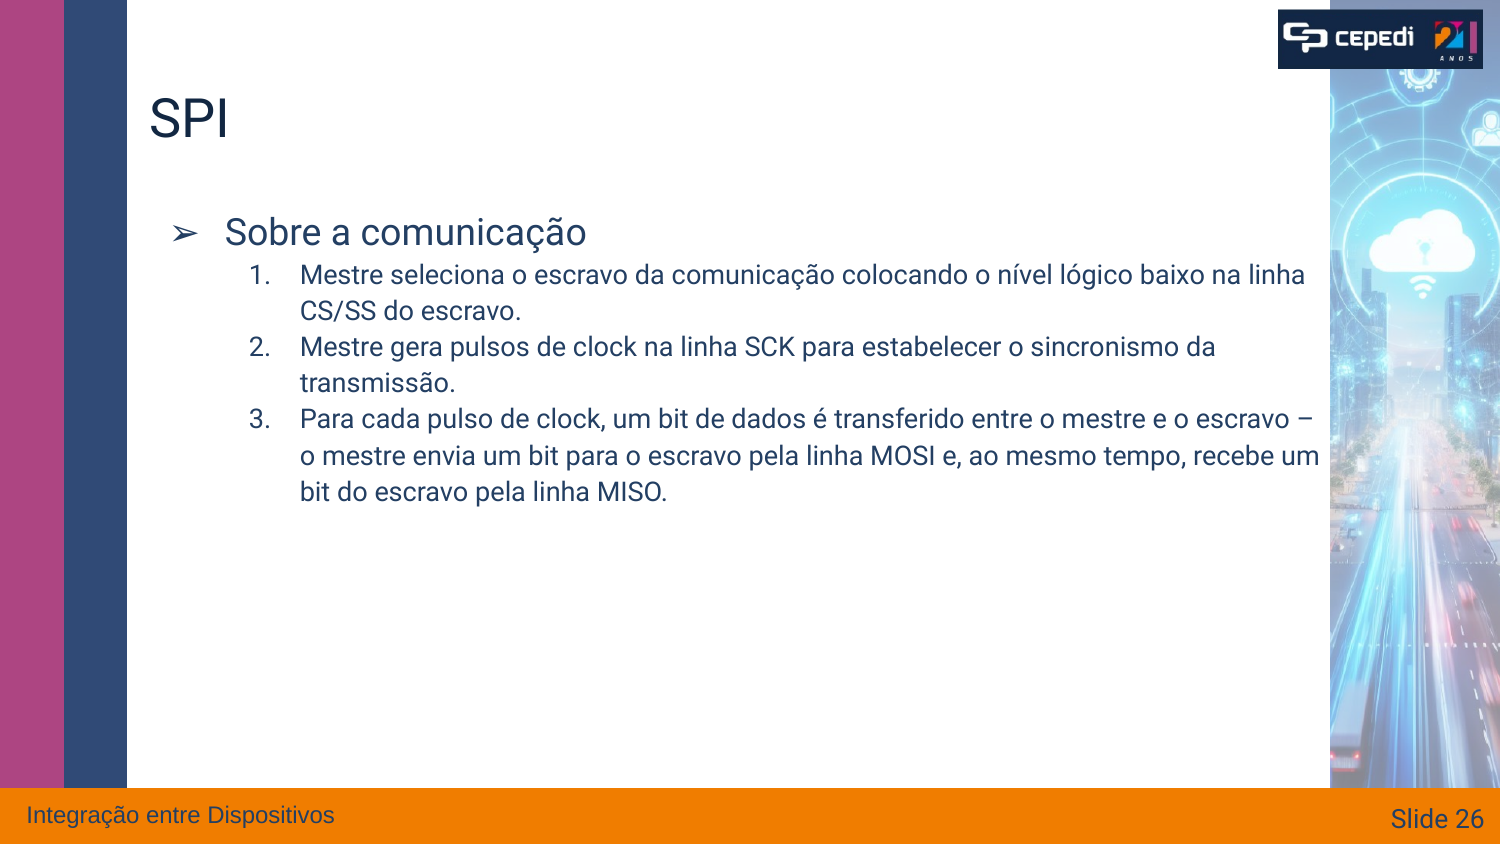

# SPI
Sobre a comunicação
Mestre seleciona o escravo da comunicação colocando o nível lógico baixo na linha CS/SS do escravo.
Mestre gera pulsos de clock na linha SCK para estabelecer o sincronismo da transmissão.
Para cada pulso de clock, um bit de dados é transferido entre o mestre e o escravo – o mestre envia um bit para o escravo pela linha MOSI e, ao mesmo tempo, recebe um bit do escravo pela linha MISO.

Integração entre Dispositivos
Slide 26